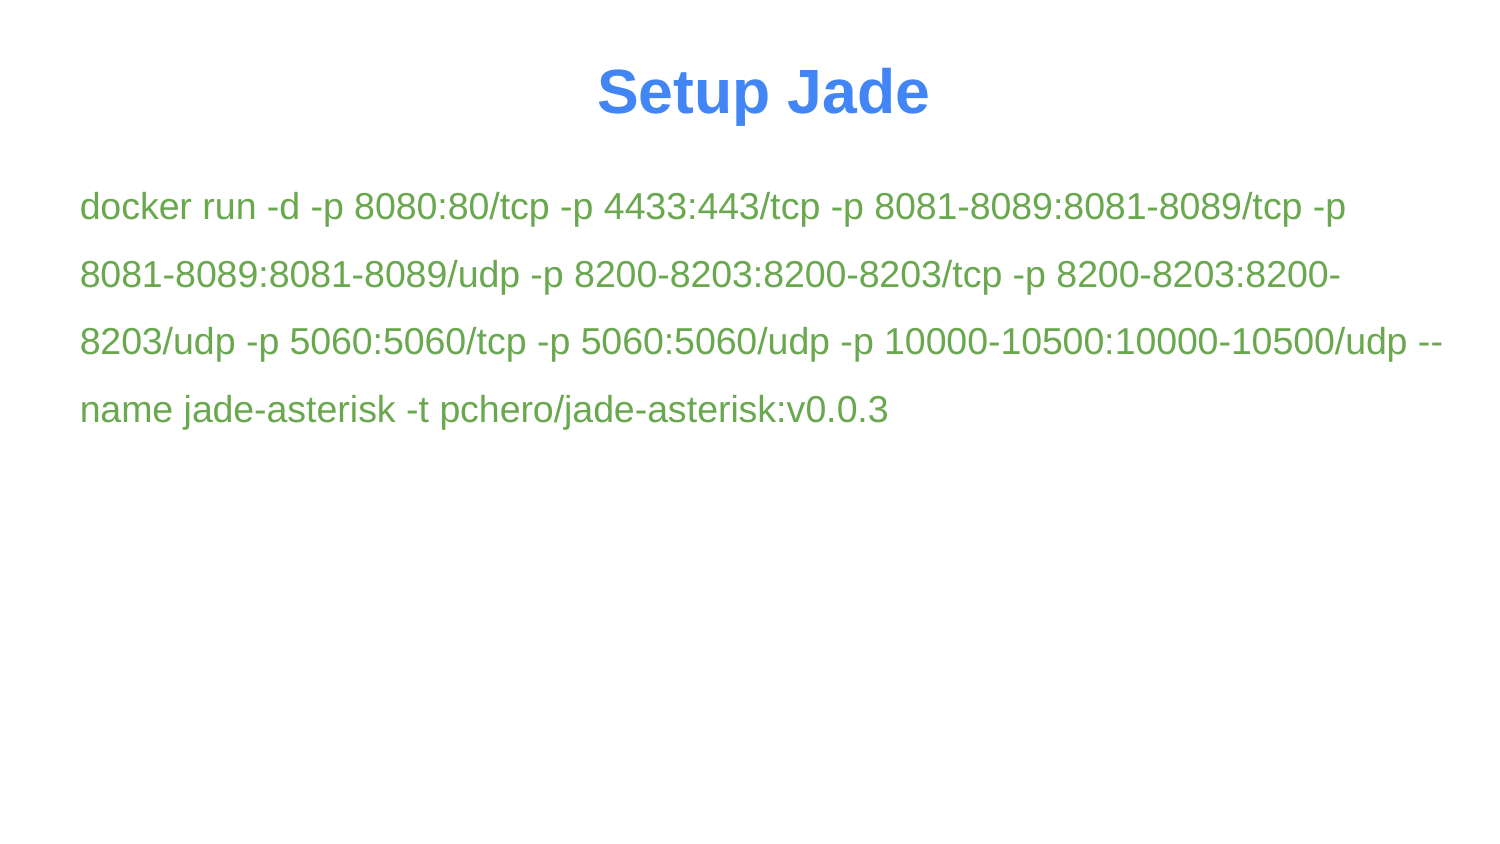

Setup Jade
docker run -d -p 8080:80/tcp -p 4433:443/tcp -p 8081-8089:8081-8089/tcp -p 8081-8089:8081-8089/udp -p 8200-8203:8200-8203/tcp -p 8200-8203:8200-8203/udp -p 5060:5060/tcp -p 5060:5060/udp -p 10000-10500:10000-10500/udp --name jade-asterisk -t pchero/jade-asterisk:v0.0.3